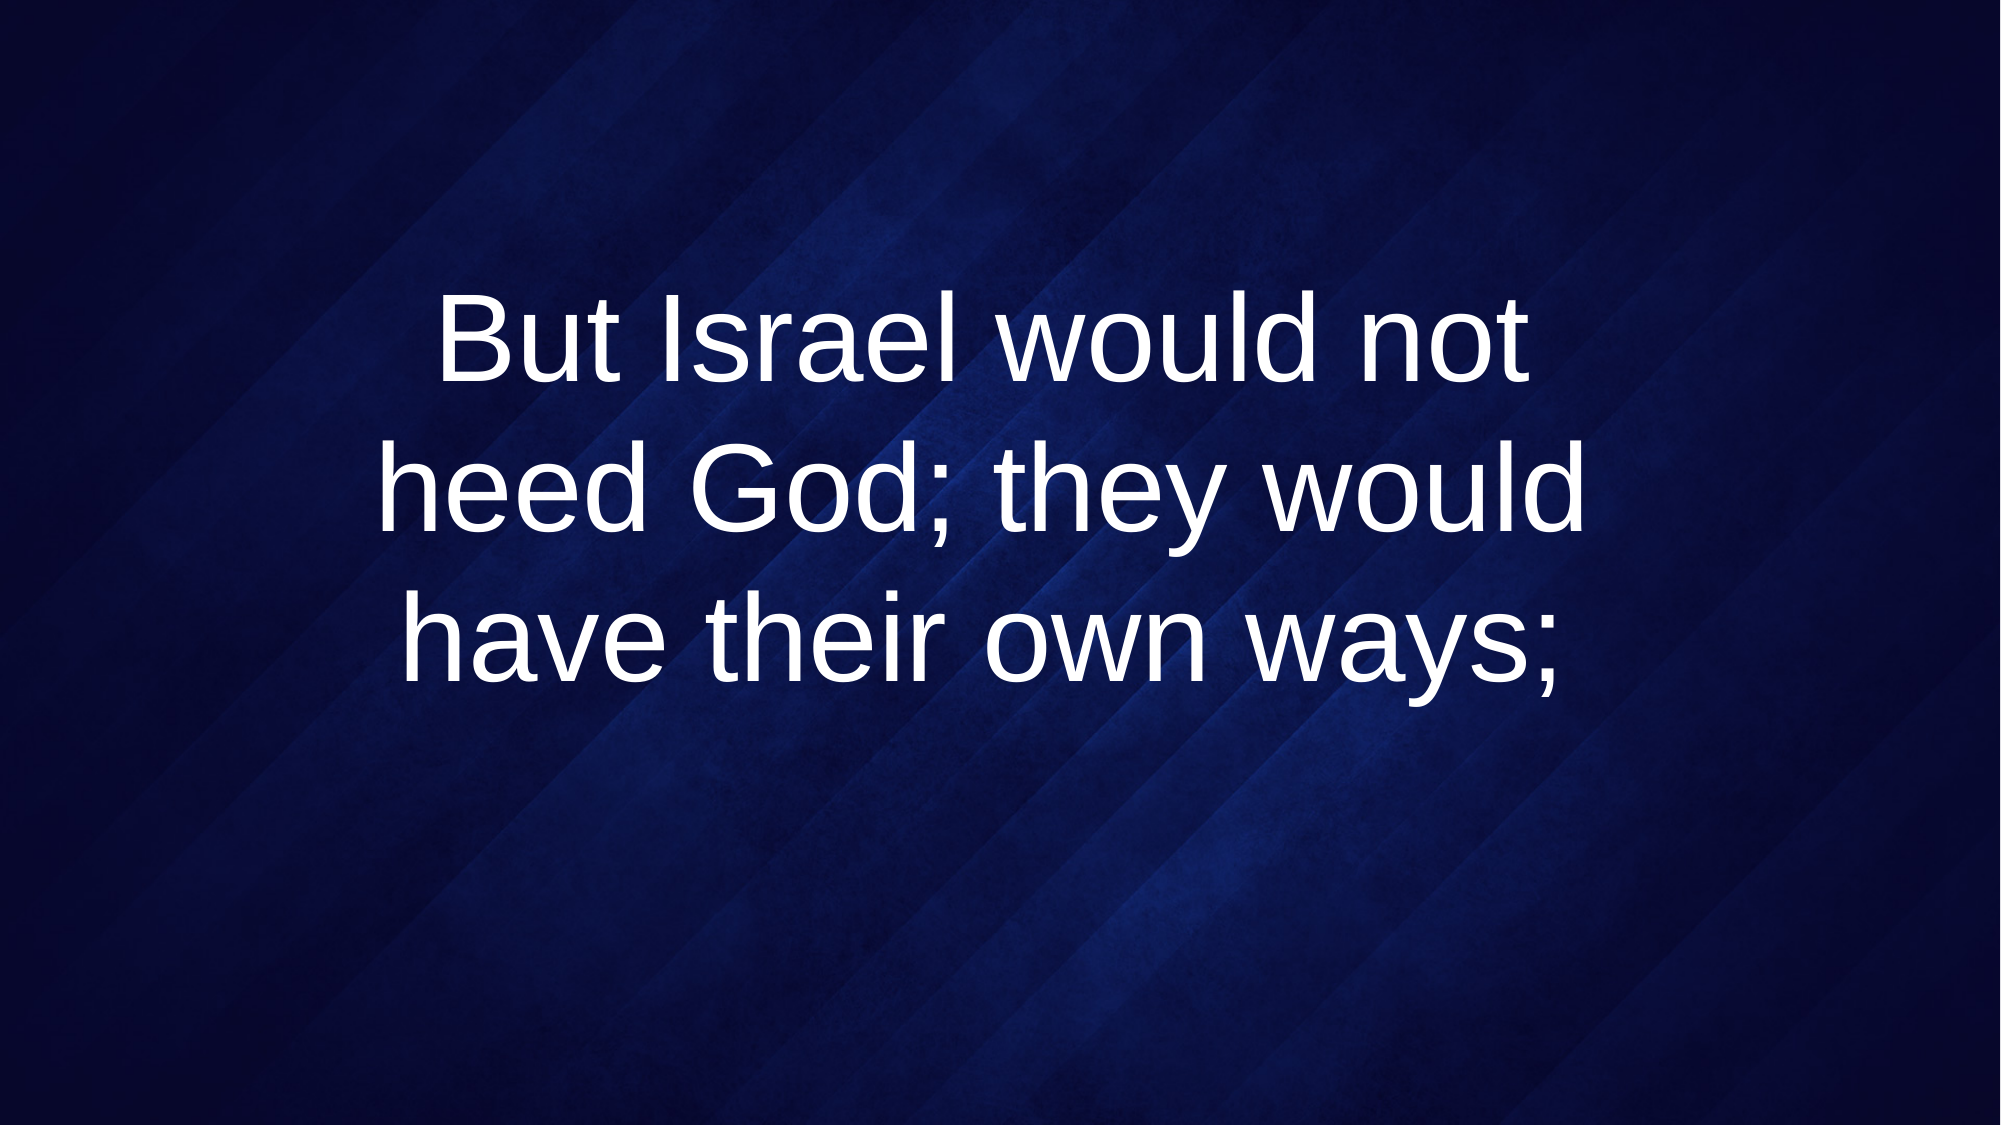

# But Israel would not heed God; they would have their own ways;